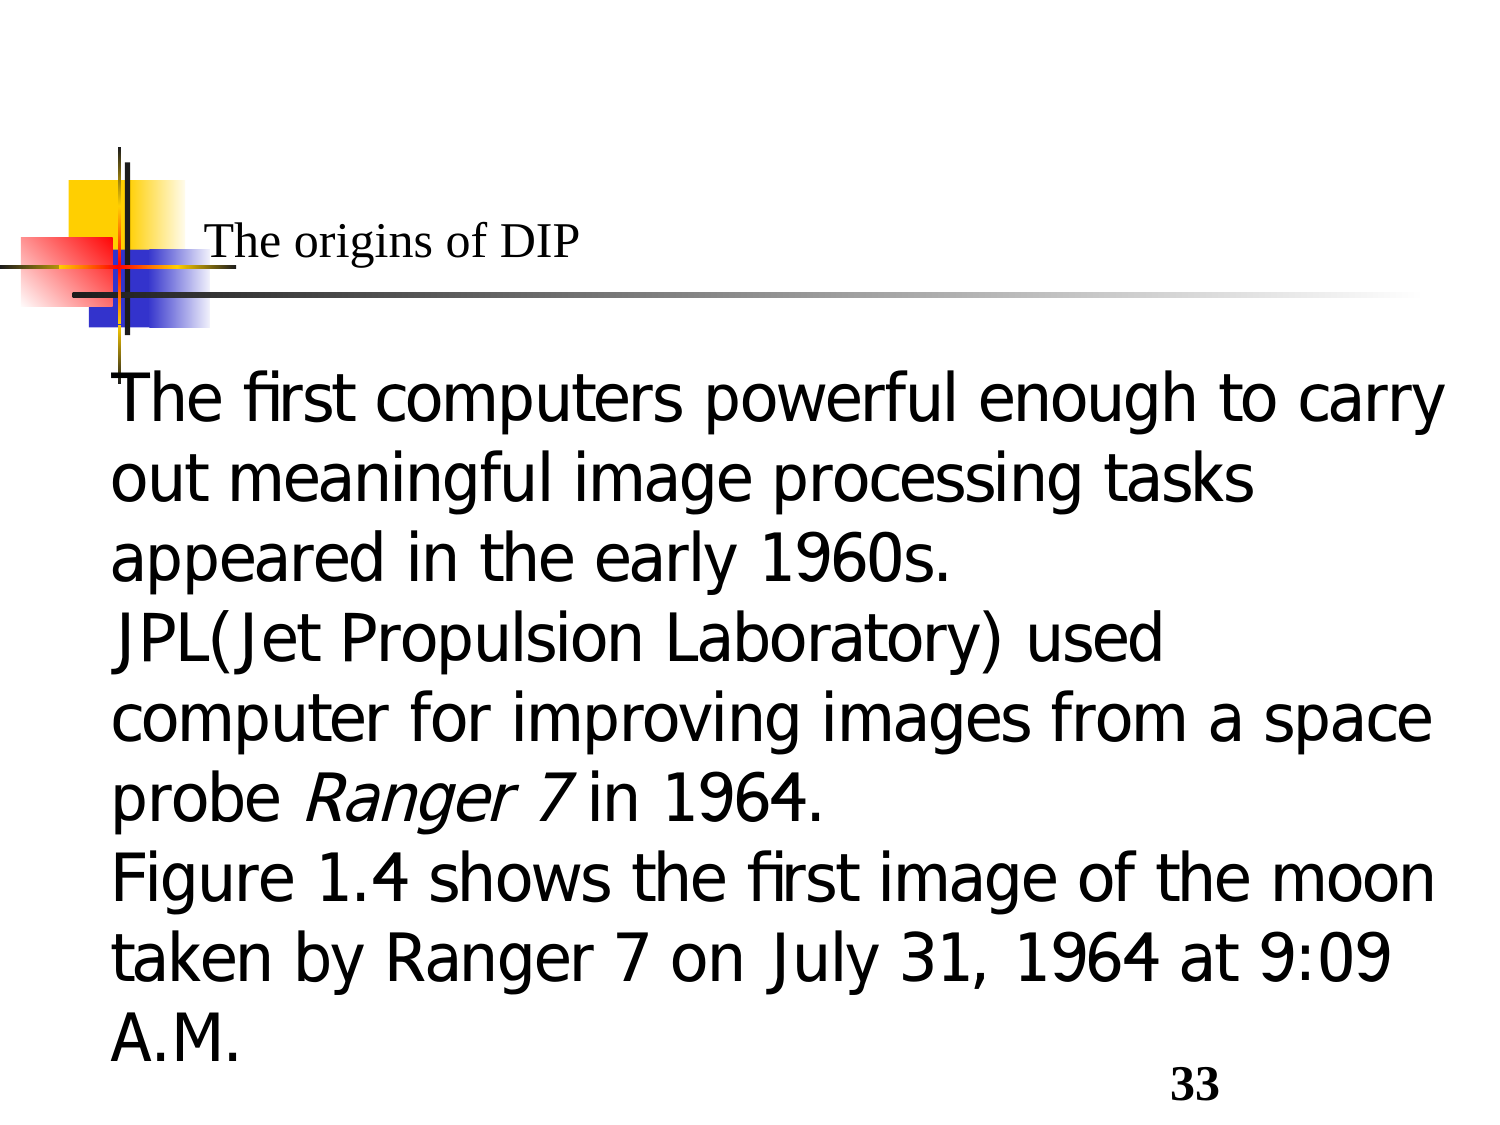

The origins of DIP
The first computers powerful enough to carry out meaningful image processing tasks appeared in the early 1960s.
JPL(Jet Propulsion Laboratory) used computer for improving images from a space probe Ranger 7 in 1964.
Figure 1.4 shows the first image of the moon taken by Ranger 7 on July 31, 1964 at 9:09 A.M.
33